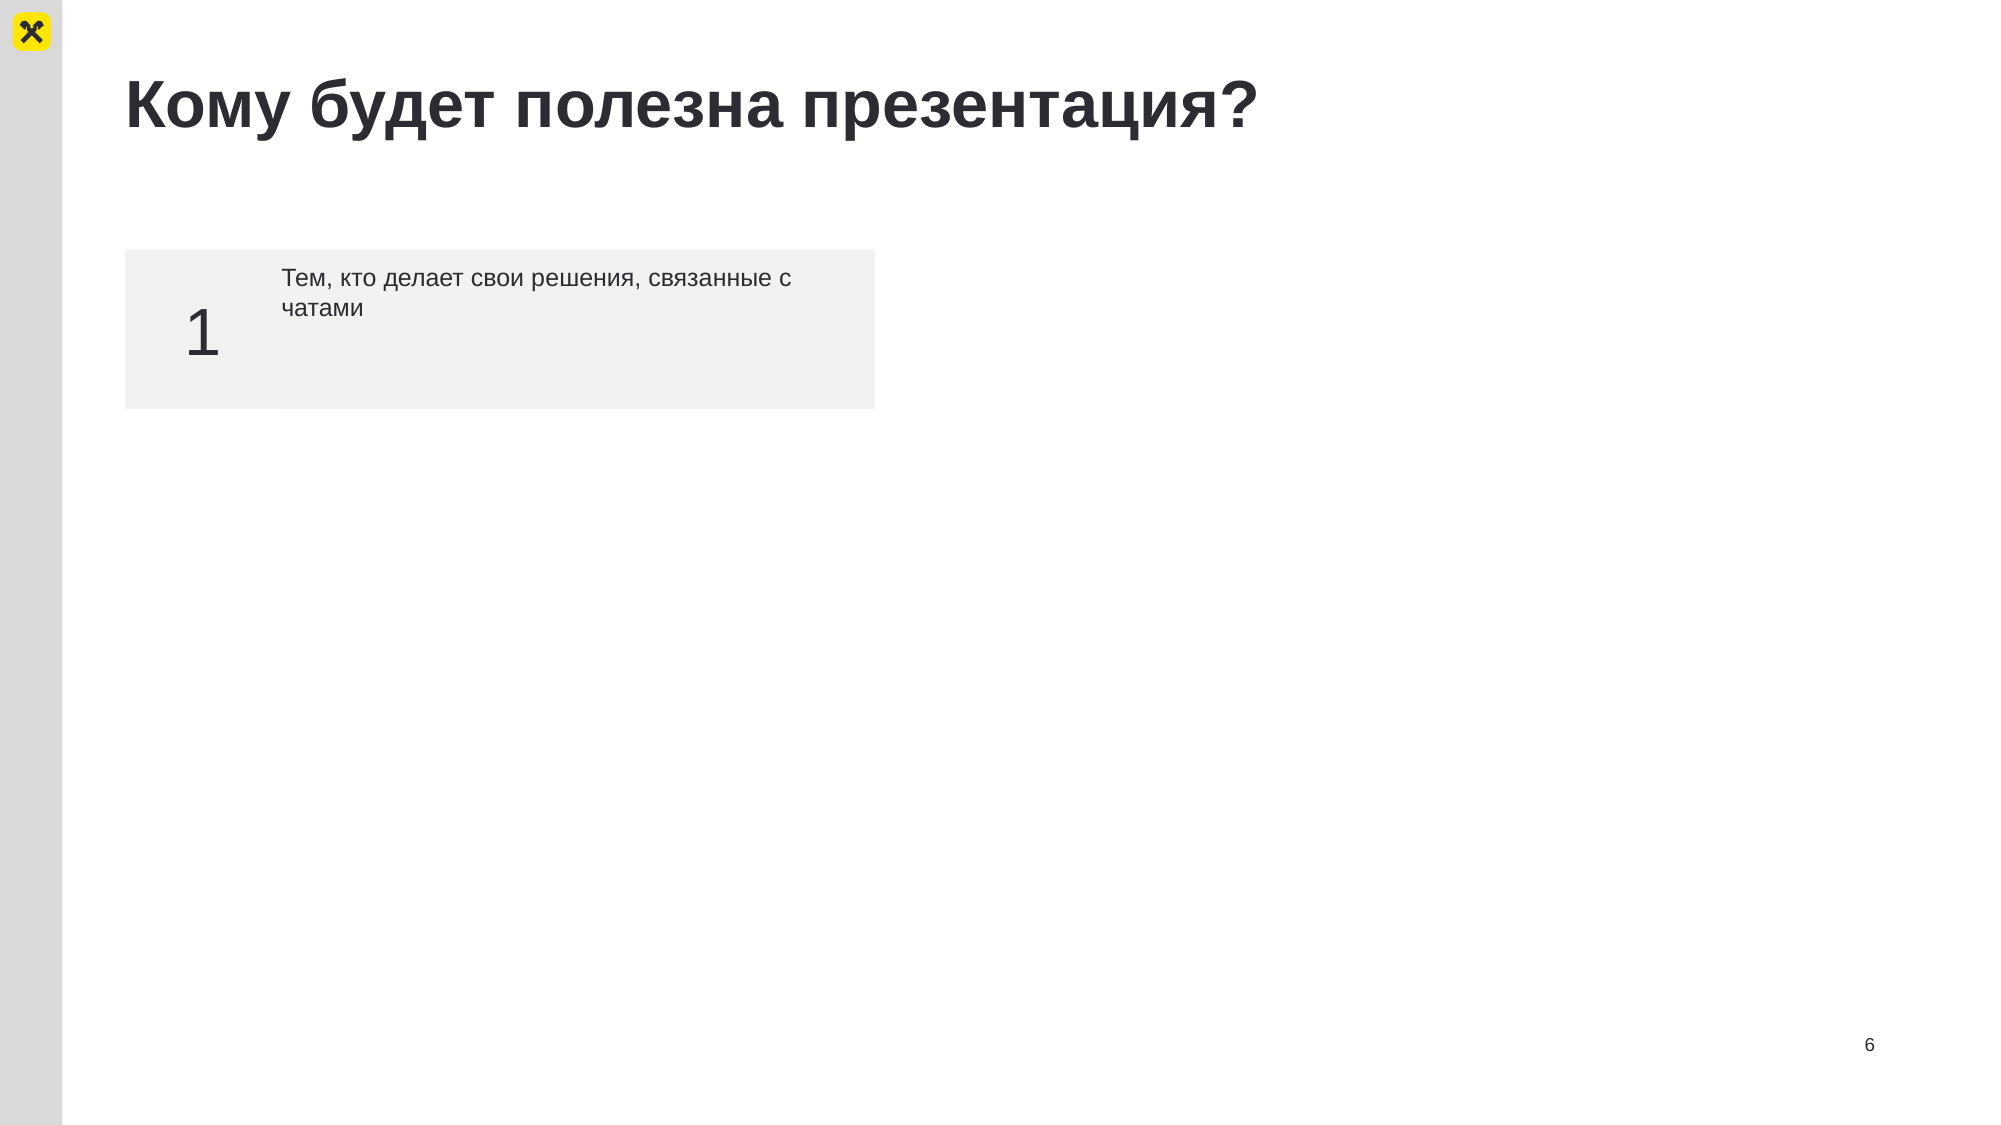

# Кому будет полезна презентация?
1
Тем, кто делает свои решения, связанные с чатами
6